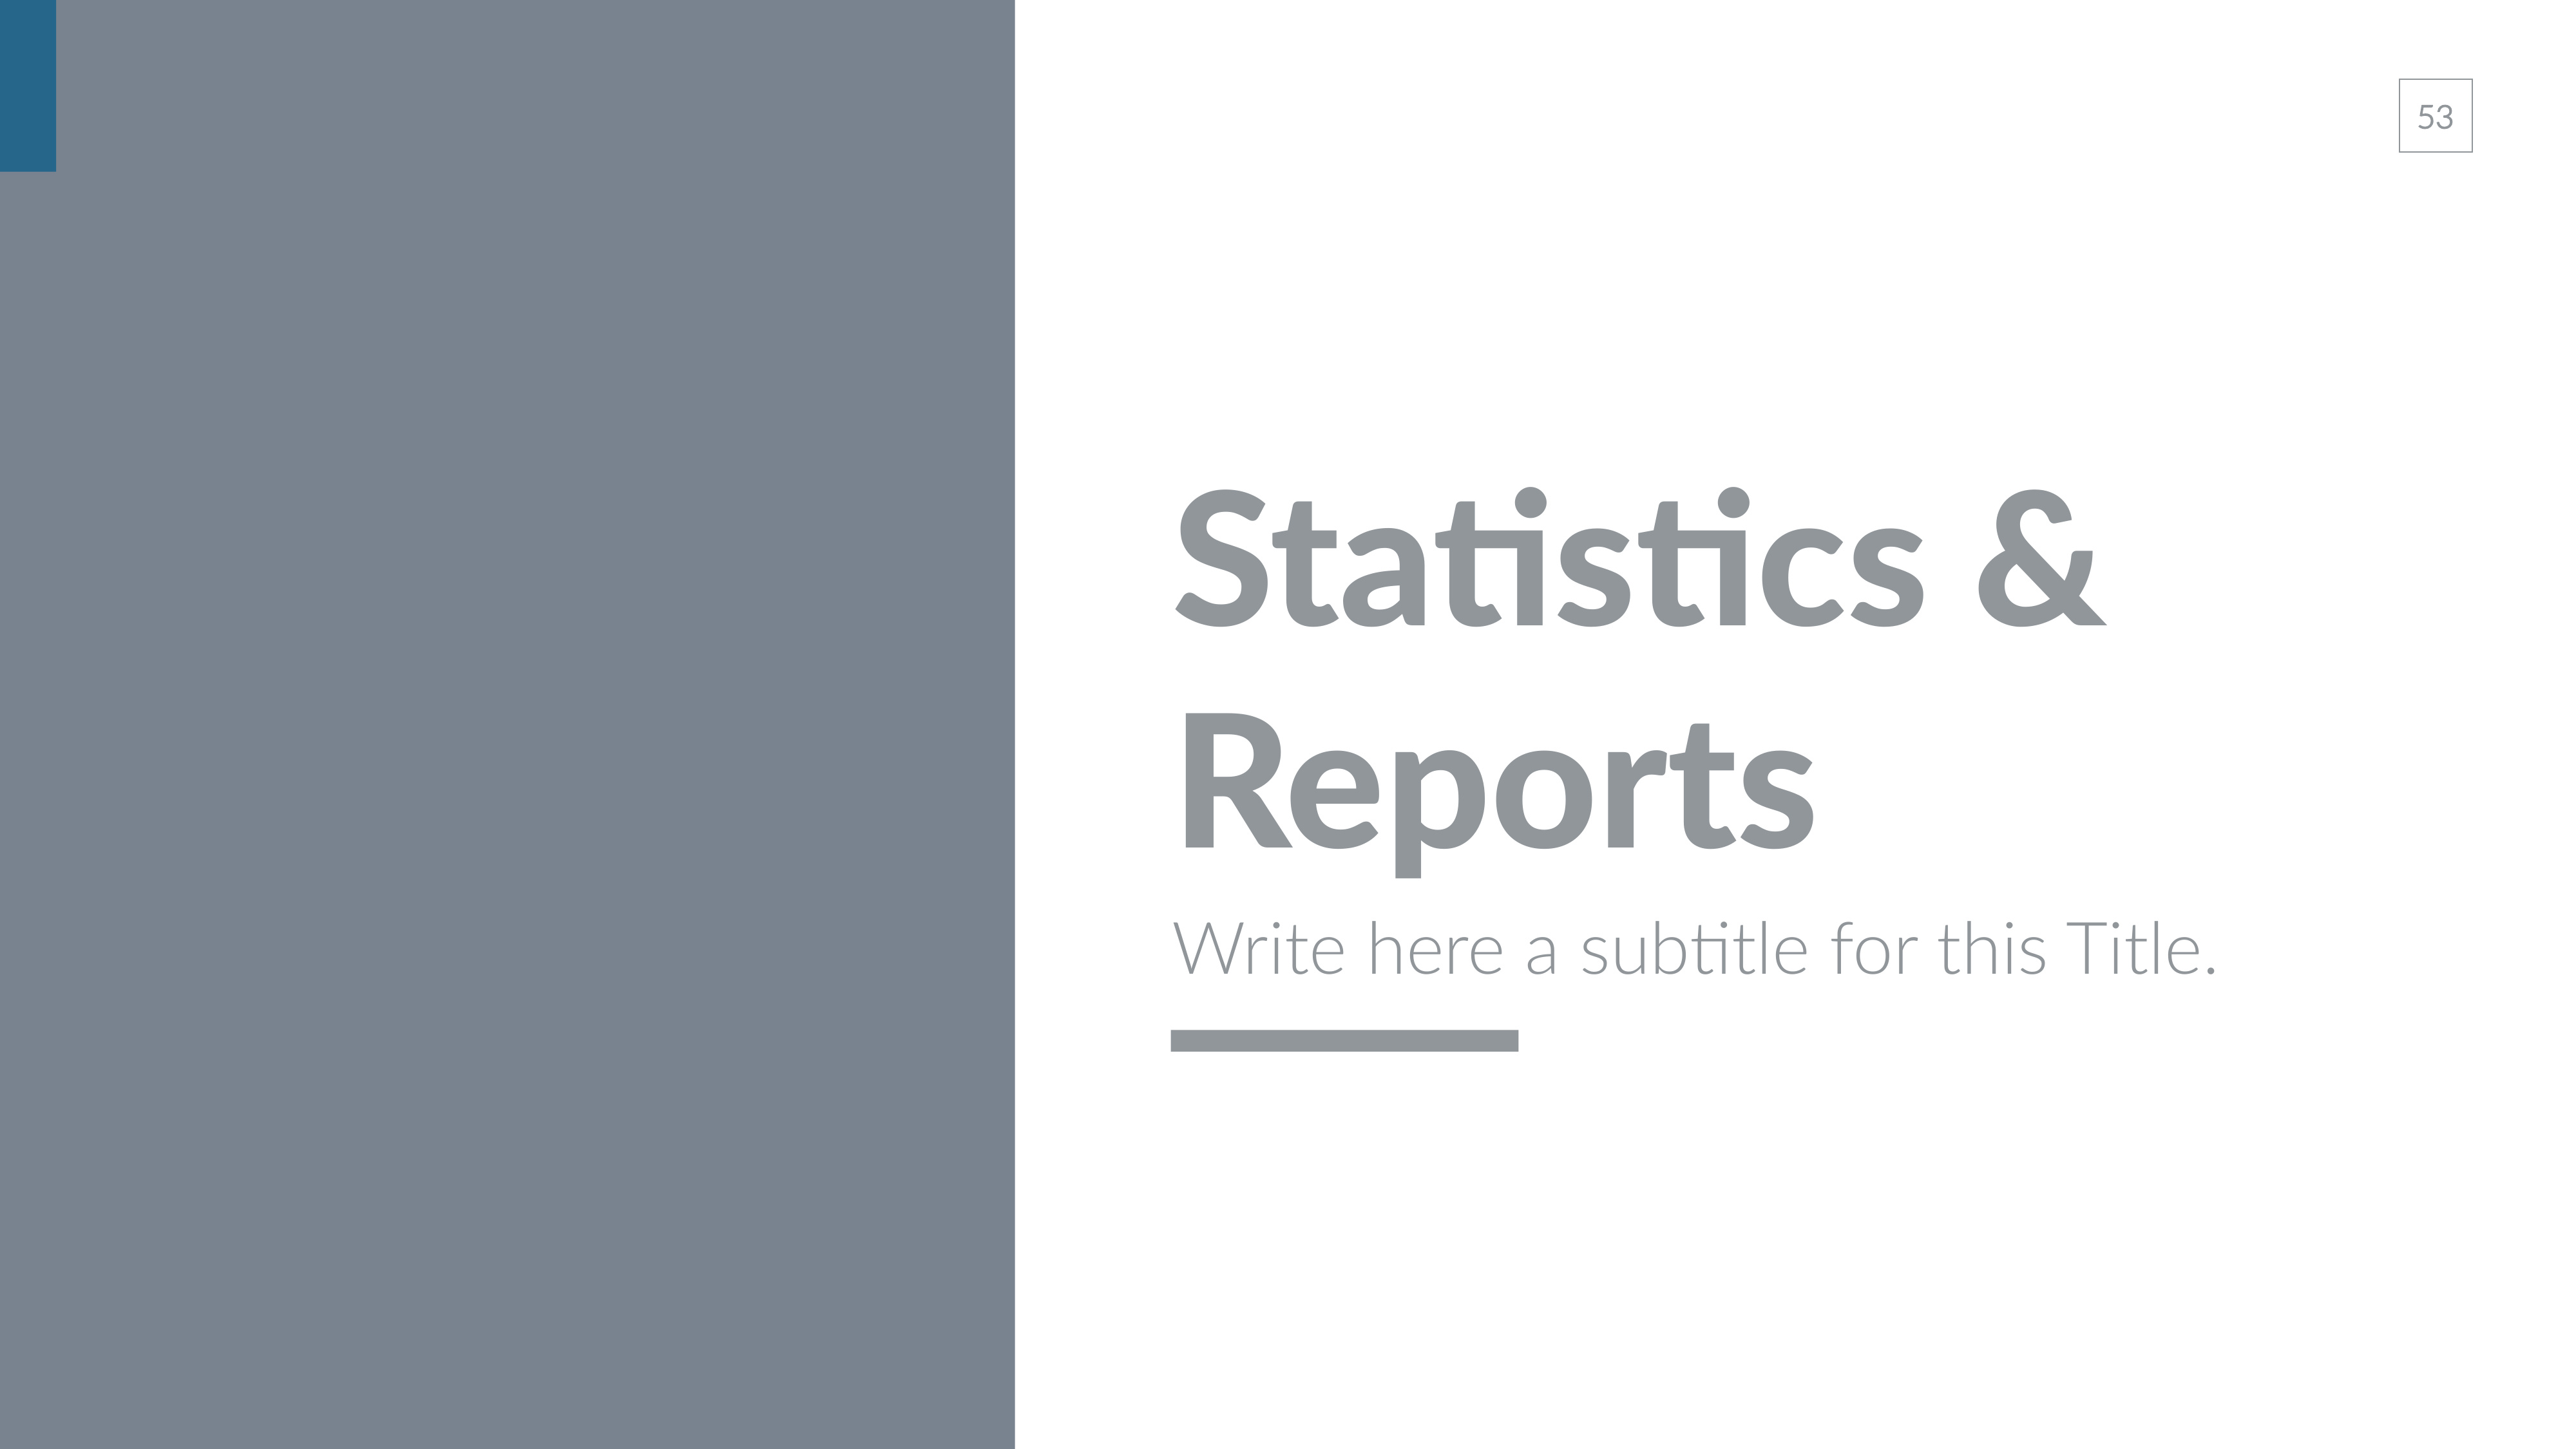

Statistics & Reports
Write here a subtitle for this Title.